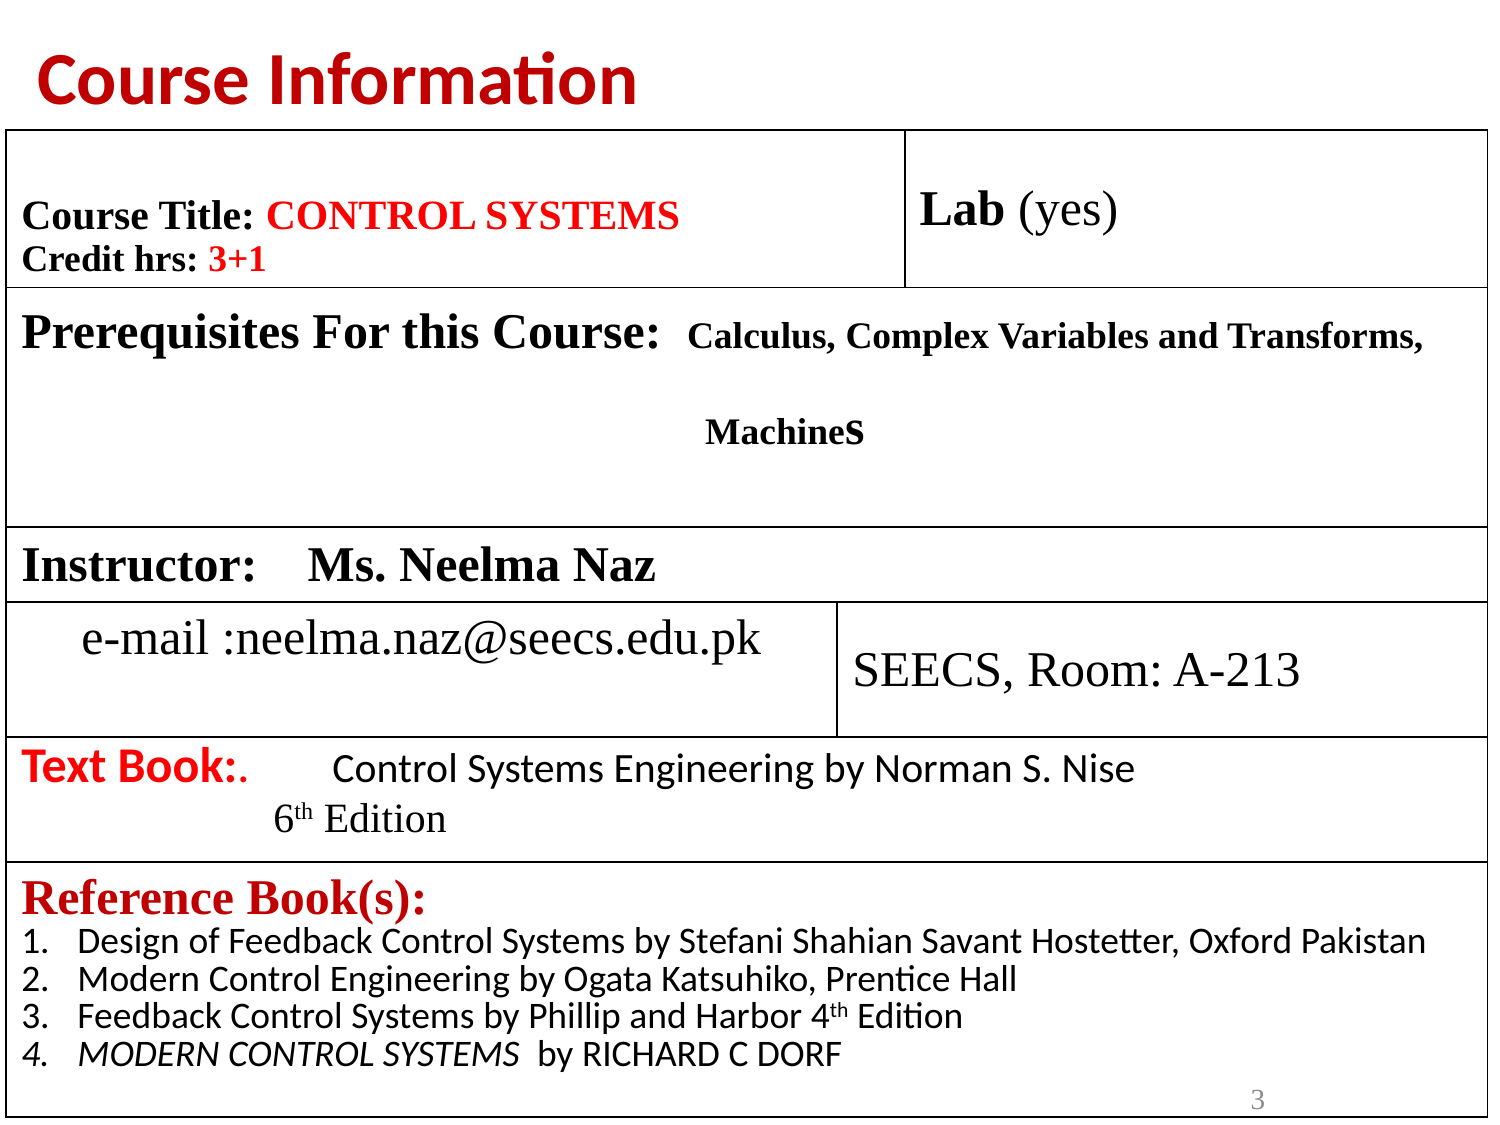

Course Information
| Course Title: CONTROL SYSTEMS Credit hrs: 3+1 |  | Lab (yes) |
| --- | --- | --- |
| Prerequisites For this Course: Calculus, Complex Variables and Transforms, Machines |  |  |
| Instructor: Ms. Neelma Naz |  |  |
| e-mail :neelma.naz@seecs.edu.pk | SEECS, Room: A-213 |  |
| Text Book:. Control Systems Engineering by Norman S. Nise 6th Edition |  |  |
| Reference Book(s): Design of Feedback Control Systems by Stefani Shahian Savant Hostetter, Oxford Pakistan Modern Control Engineering by Ogata Katsuhiko, Prentice Hall Feedback Control Systems by Phillip and Harbor 4th Edition MODERN CONTROL SYSTEMS by RICHARD C DORF |  |  |
3